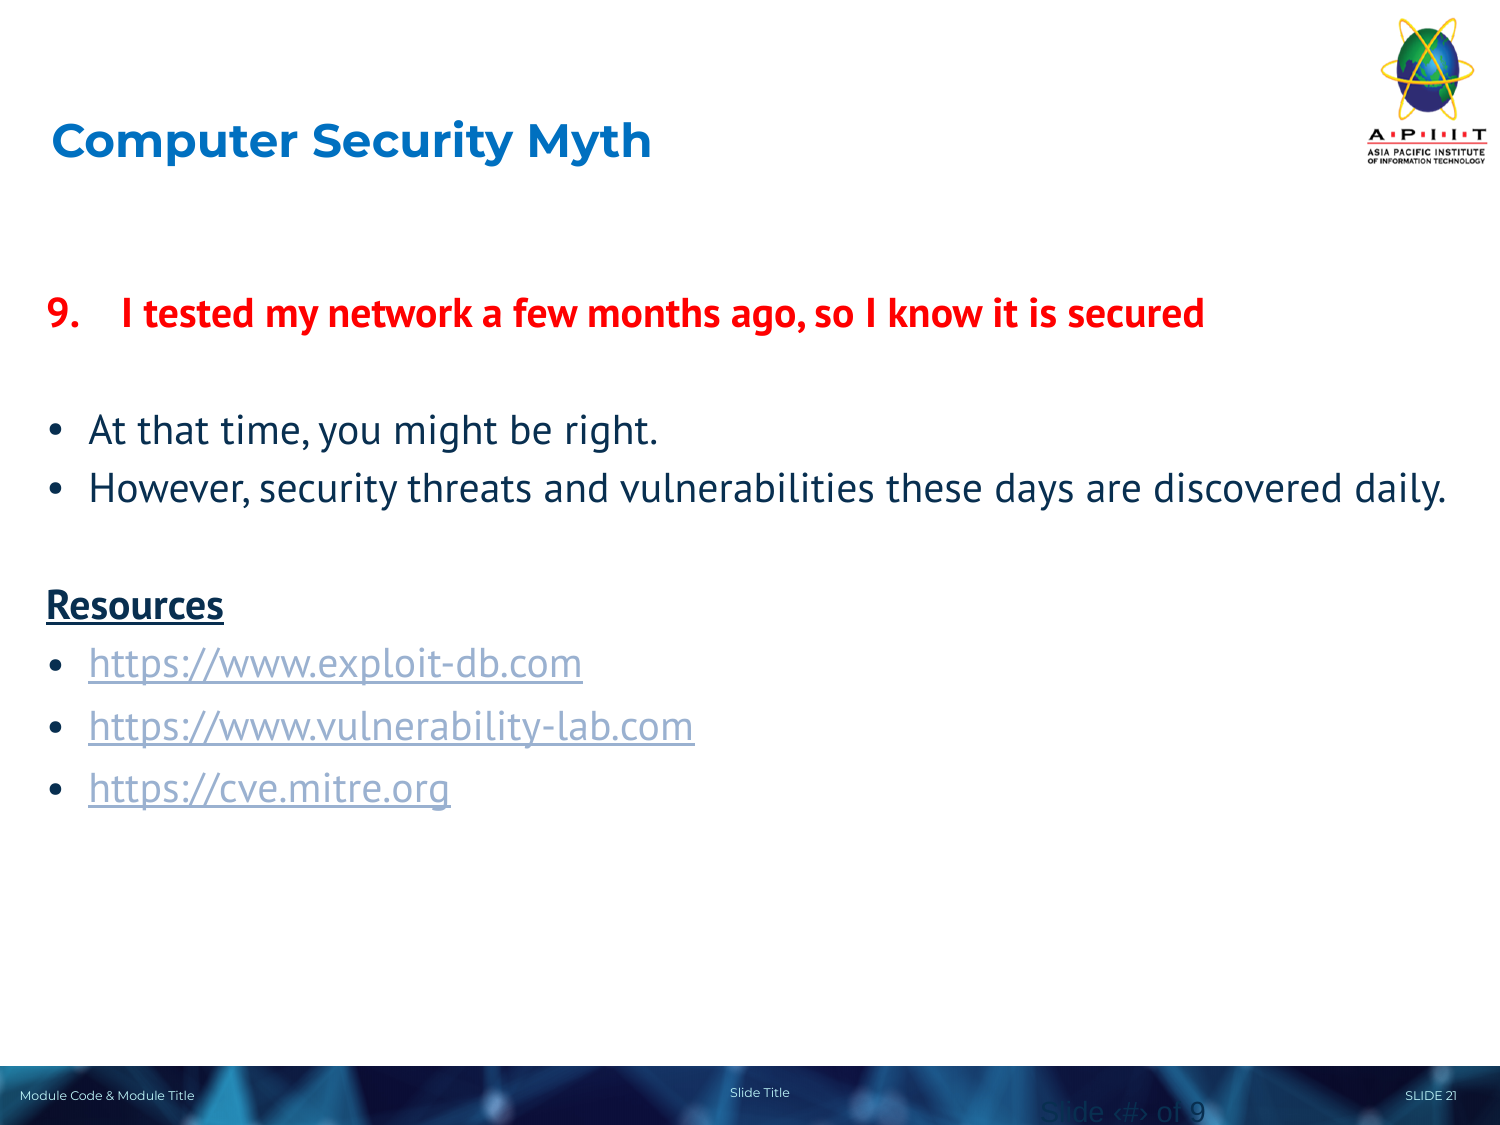

# Computer Security Myth
I tested my network a few months ago, so I know it is secured

At that time, you might be right.
However, security threats and vulnerabilities these days are discovered daily.

Resources
https://www.exploit-db.com
https://www.vulnerability-lab.com
https://cve.mitre.org

Slide ‹#› of 9